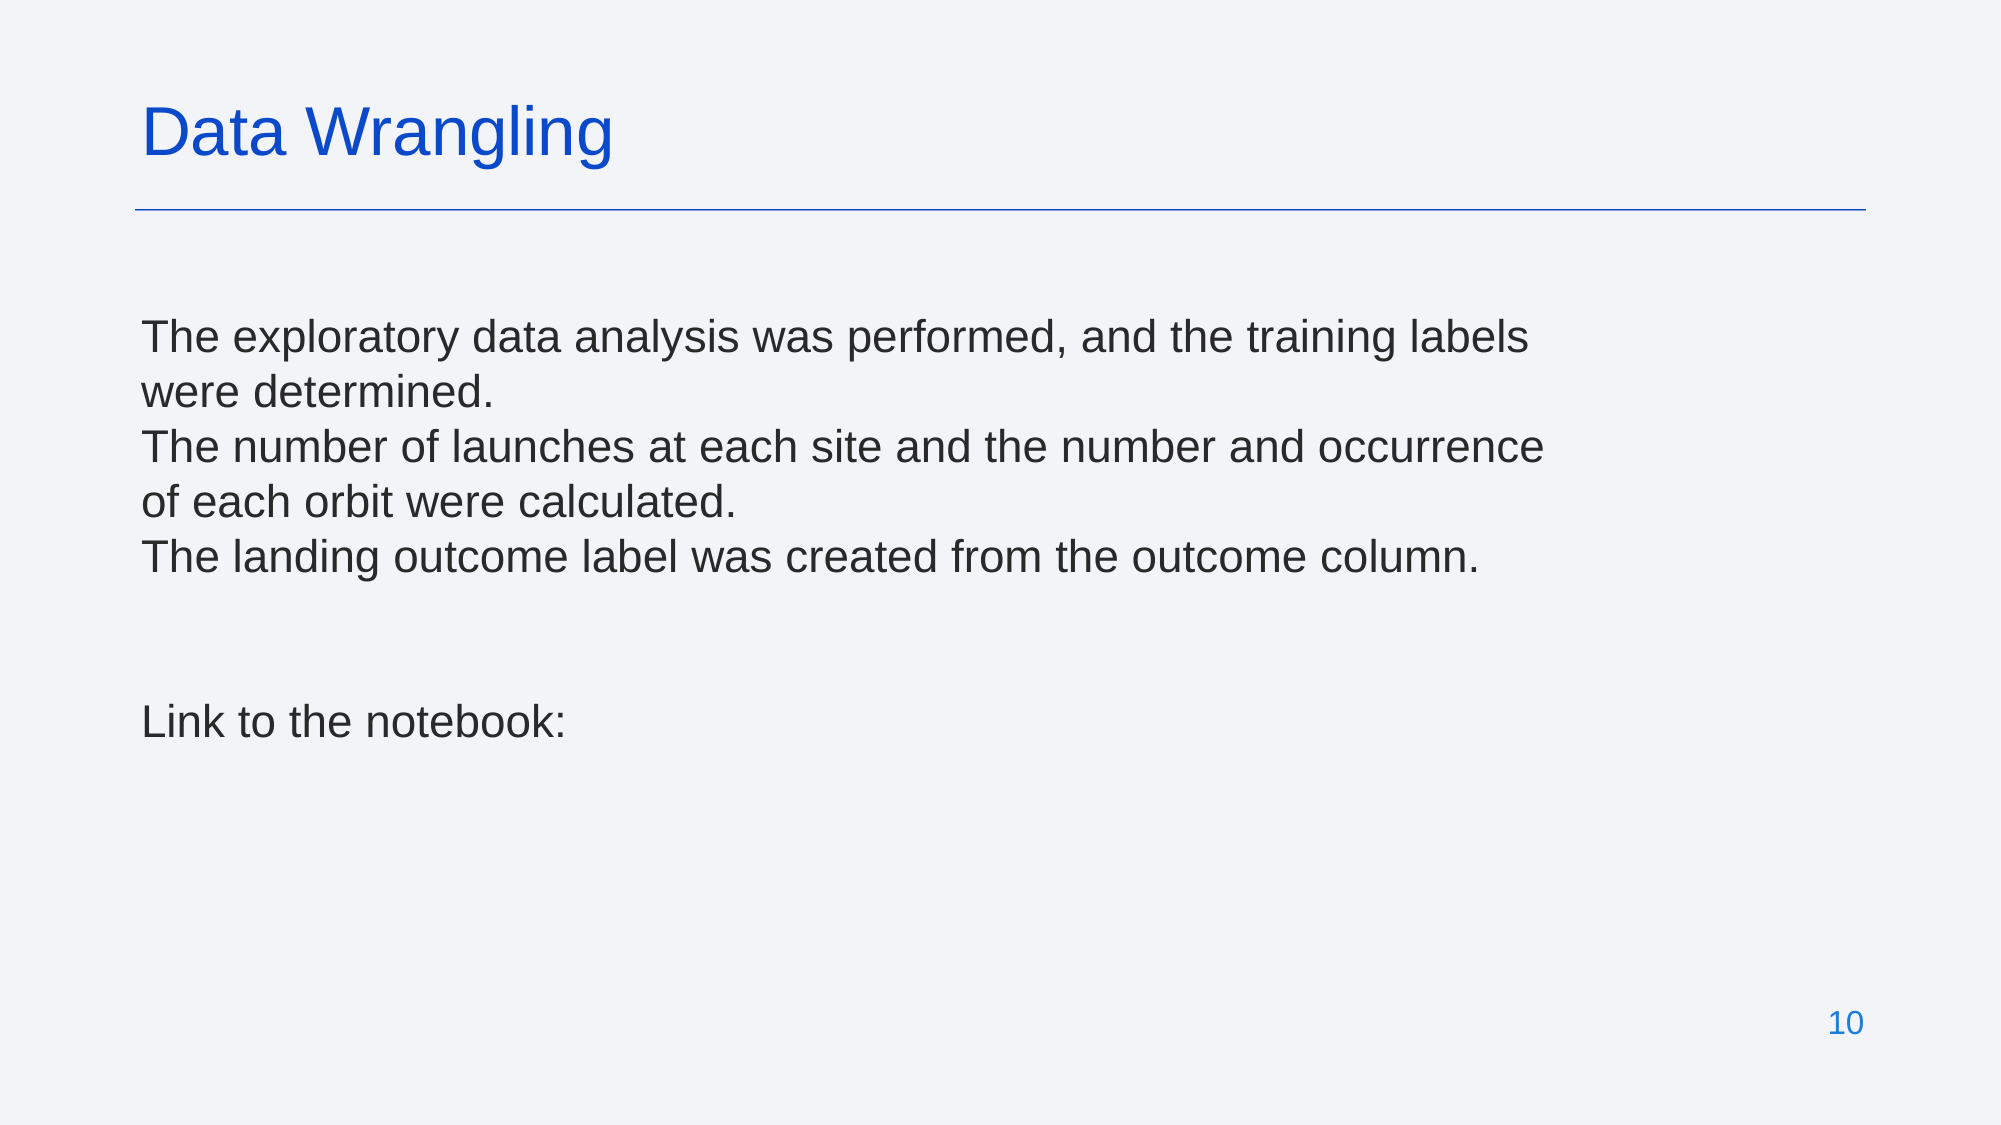

Data Wrangling
The exploratory data analysis was performed, and the training labels were determined.
The number of launches at each site and the number and occurrence of each orbit were calculated.
The landing outcome label was created from the outcome column.

Link to the notebook:

10